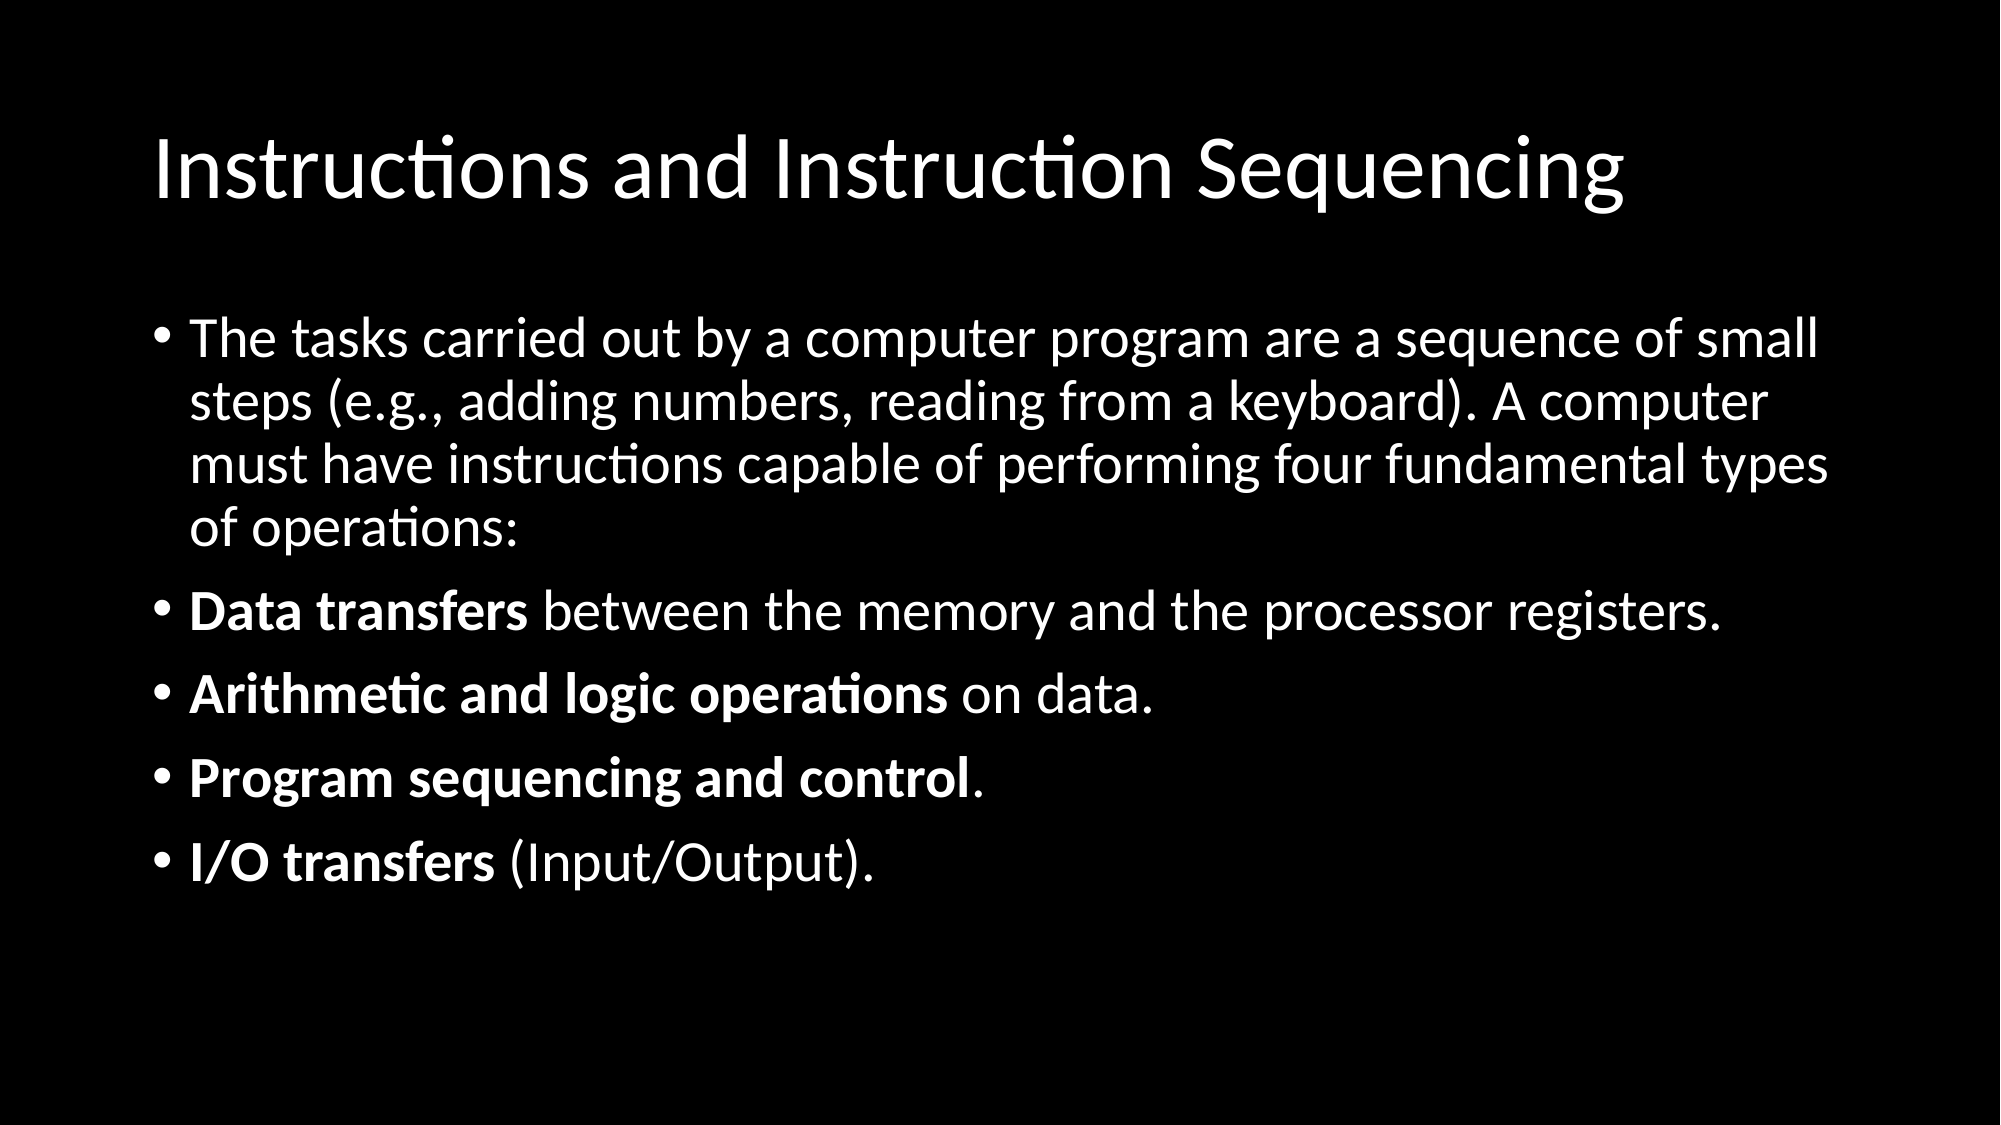

# Instructions and Instruction Sequencing
The tasks carried out by a computer program are a sequence of small steps (e.g., adding numbers, reading from a keyboard). A computer must have instructions capable of performing four fundamental types of operations:
Data transfers between the memory and the processor registers.
Arithmetic and logic operations on data.
Program sequencing and control.
I/O transfers (Input/Output).